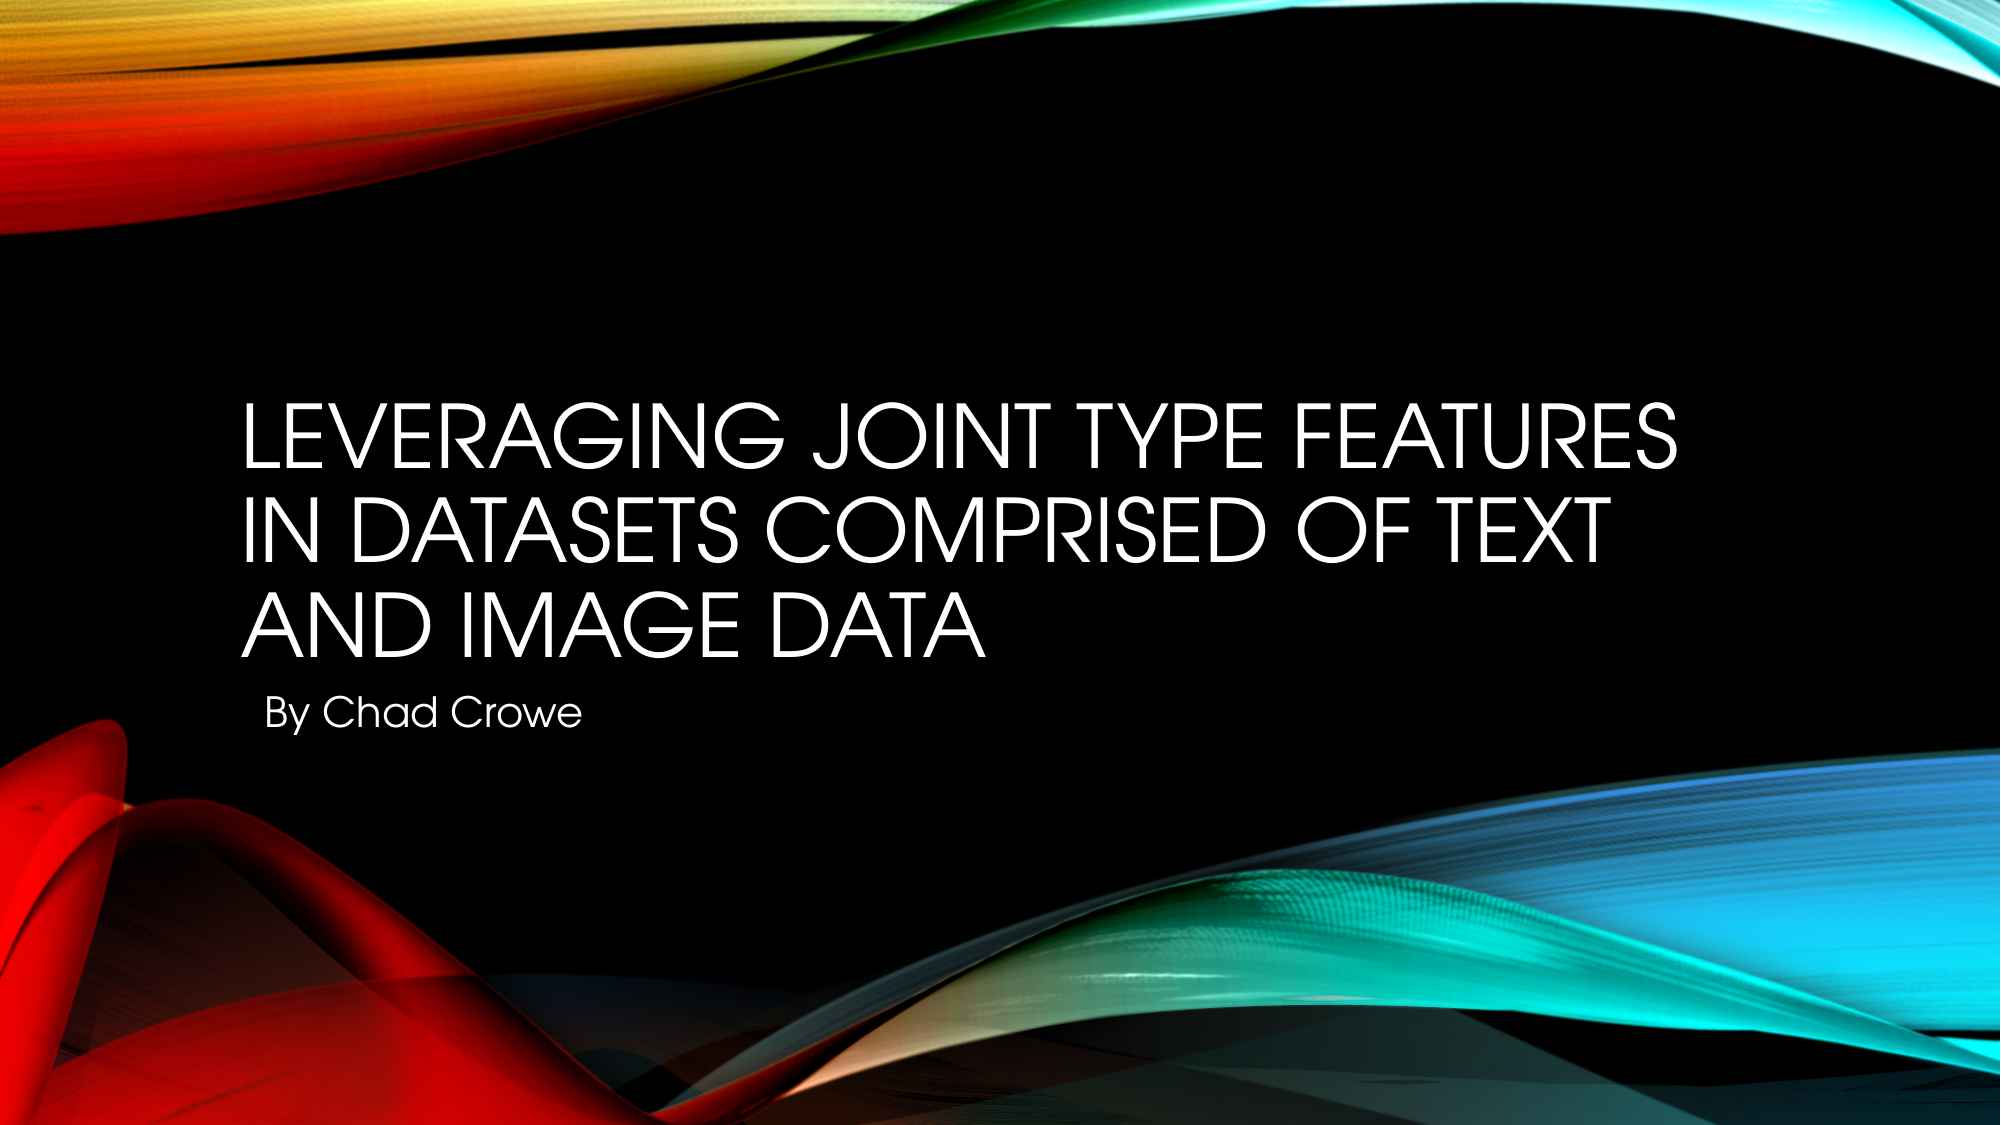

# Leveraging Joint Type Features in Datasets Comprised of Text and Image Data
By Chad Crowe